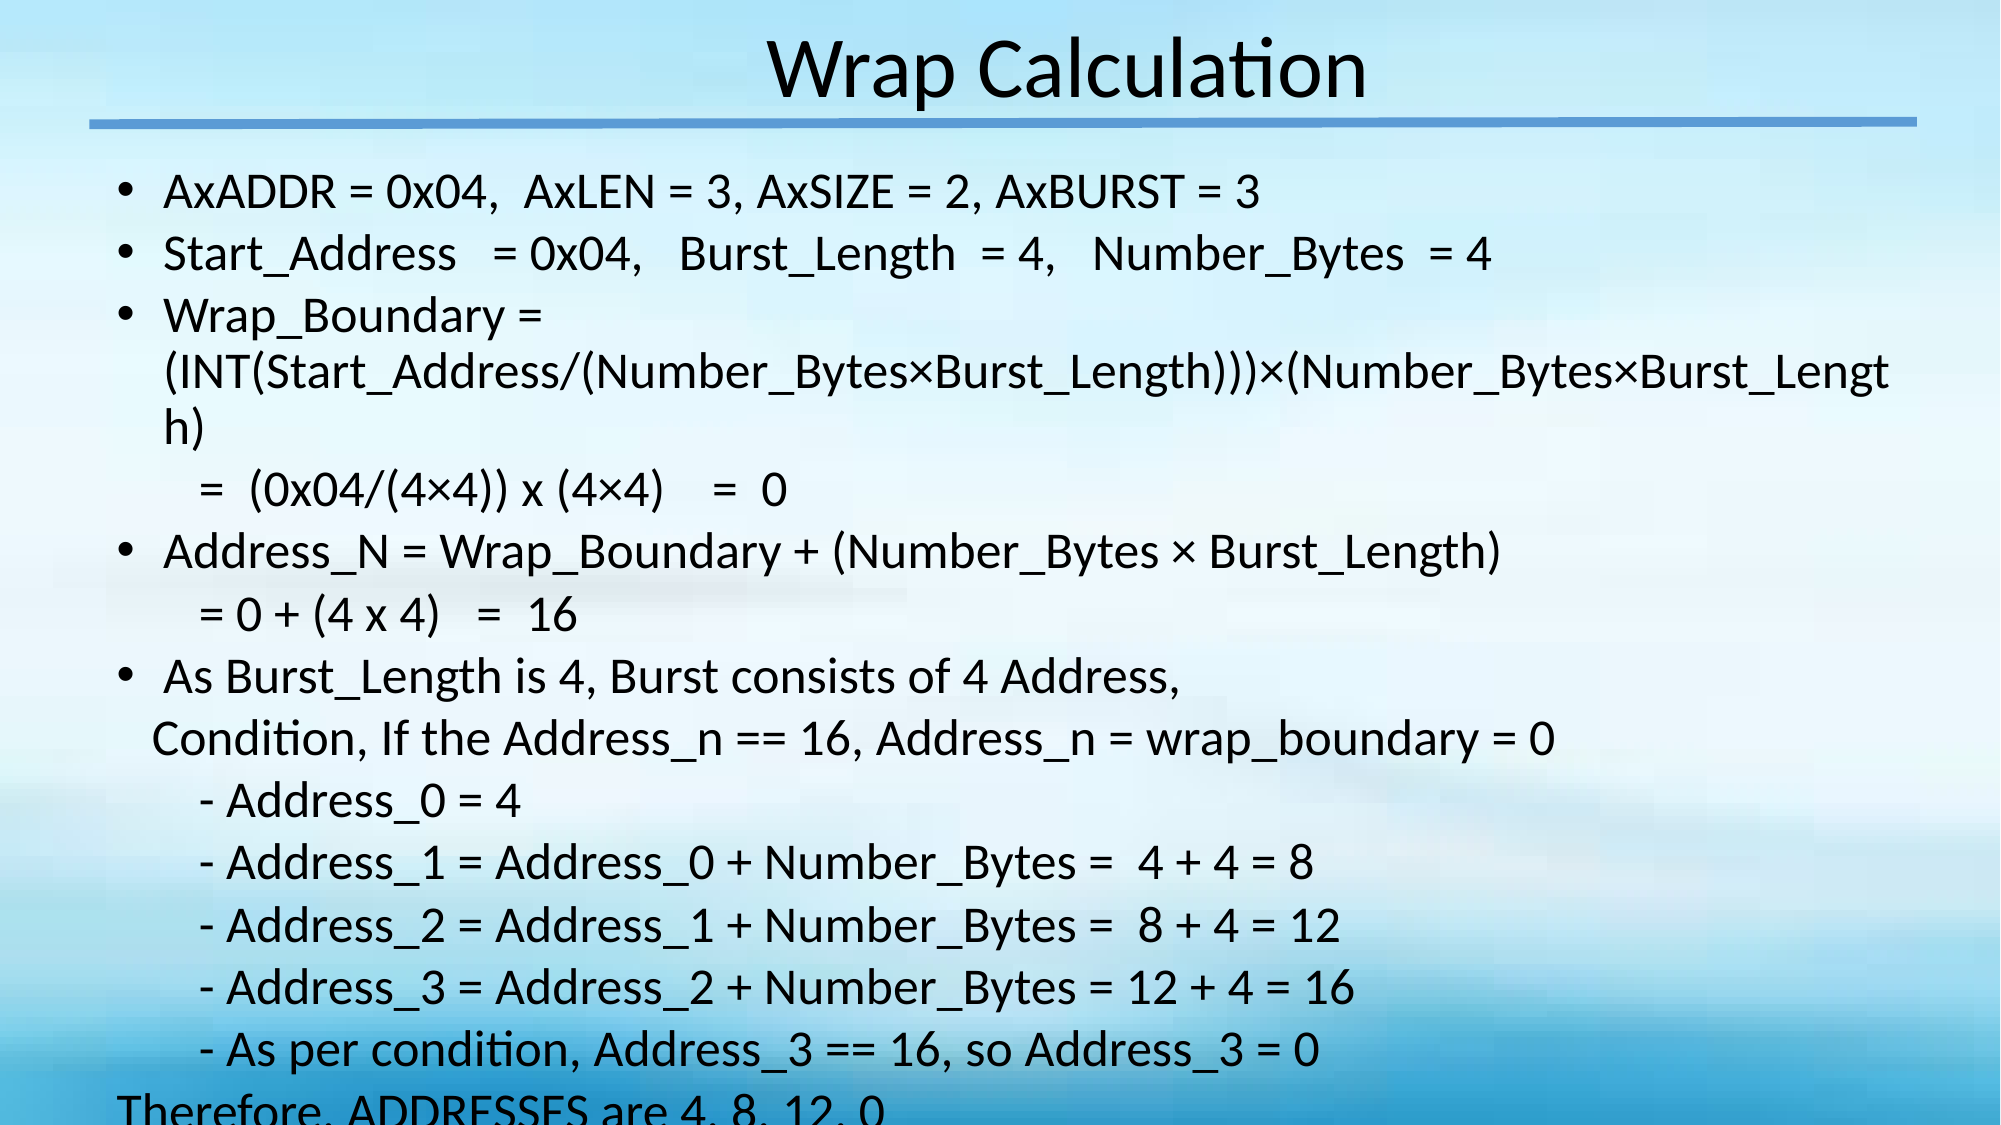

# Wrap Calculation
AxADDR = 0x04,  AxLEN = 3, AxSIZE = 2, AxBURST = 3
Start_Address   = 0x04,   Burst_Length  = 4,   Number_Bytes  = 4
Wrap_Boundary = (INT(Start_Address/(Number_Bytes×Burst_Length)))×(Number_Bytes×Burst_Length)
       =  (0x04/(4×4)) x (4×4)    =  0
Address_N = Wrap_Boundary + (Number_Bytes × Burst_Length)
       = 0 + (4 x 4)   =  16
As Burst_Length is 4, Burst consists of 4 Address,
   Condition, If the Address_n == 16, Address_n = wrap_boundary = 0
       - Address_0 = 4
       - Address_1 = Address_0 + Number_Bytes =  4 + 4 = 8
       - Address_2 = Address_1 + Number_Bytes =  8 + 4 = 12
       - Address_3 = Address_2 + Number_Bytes = 12 + 4 = 16
       - As per condition, Address_3 == 16, so Address_3 = 0
Therefore, ADDRESSES are 4, 8, 12, 0